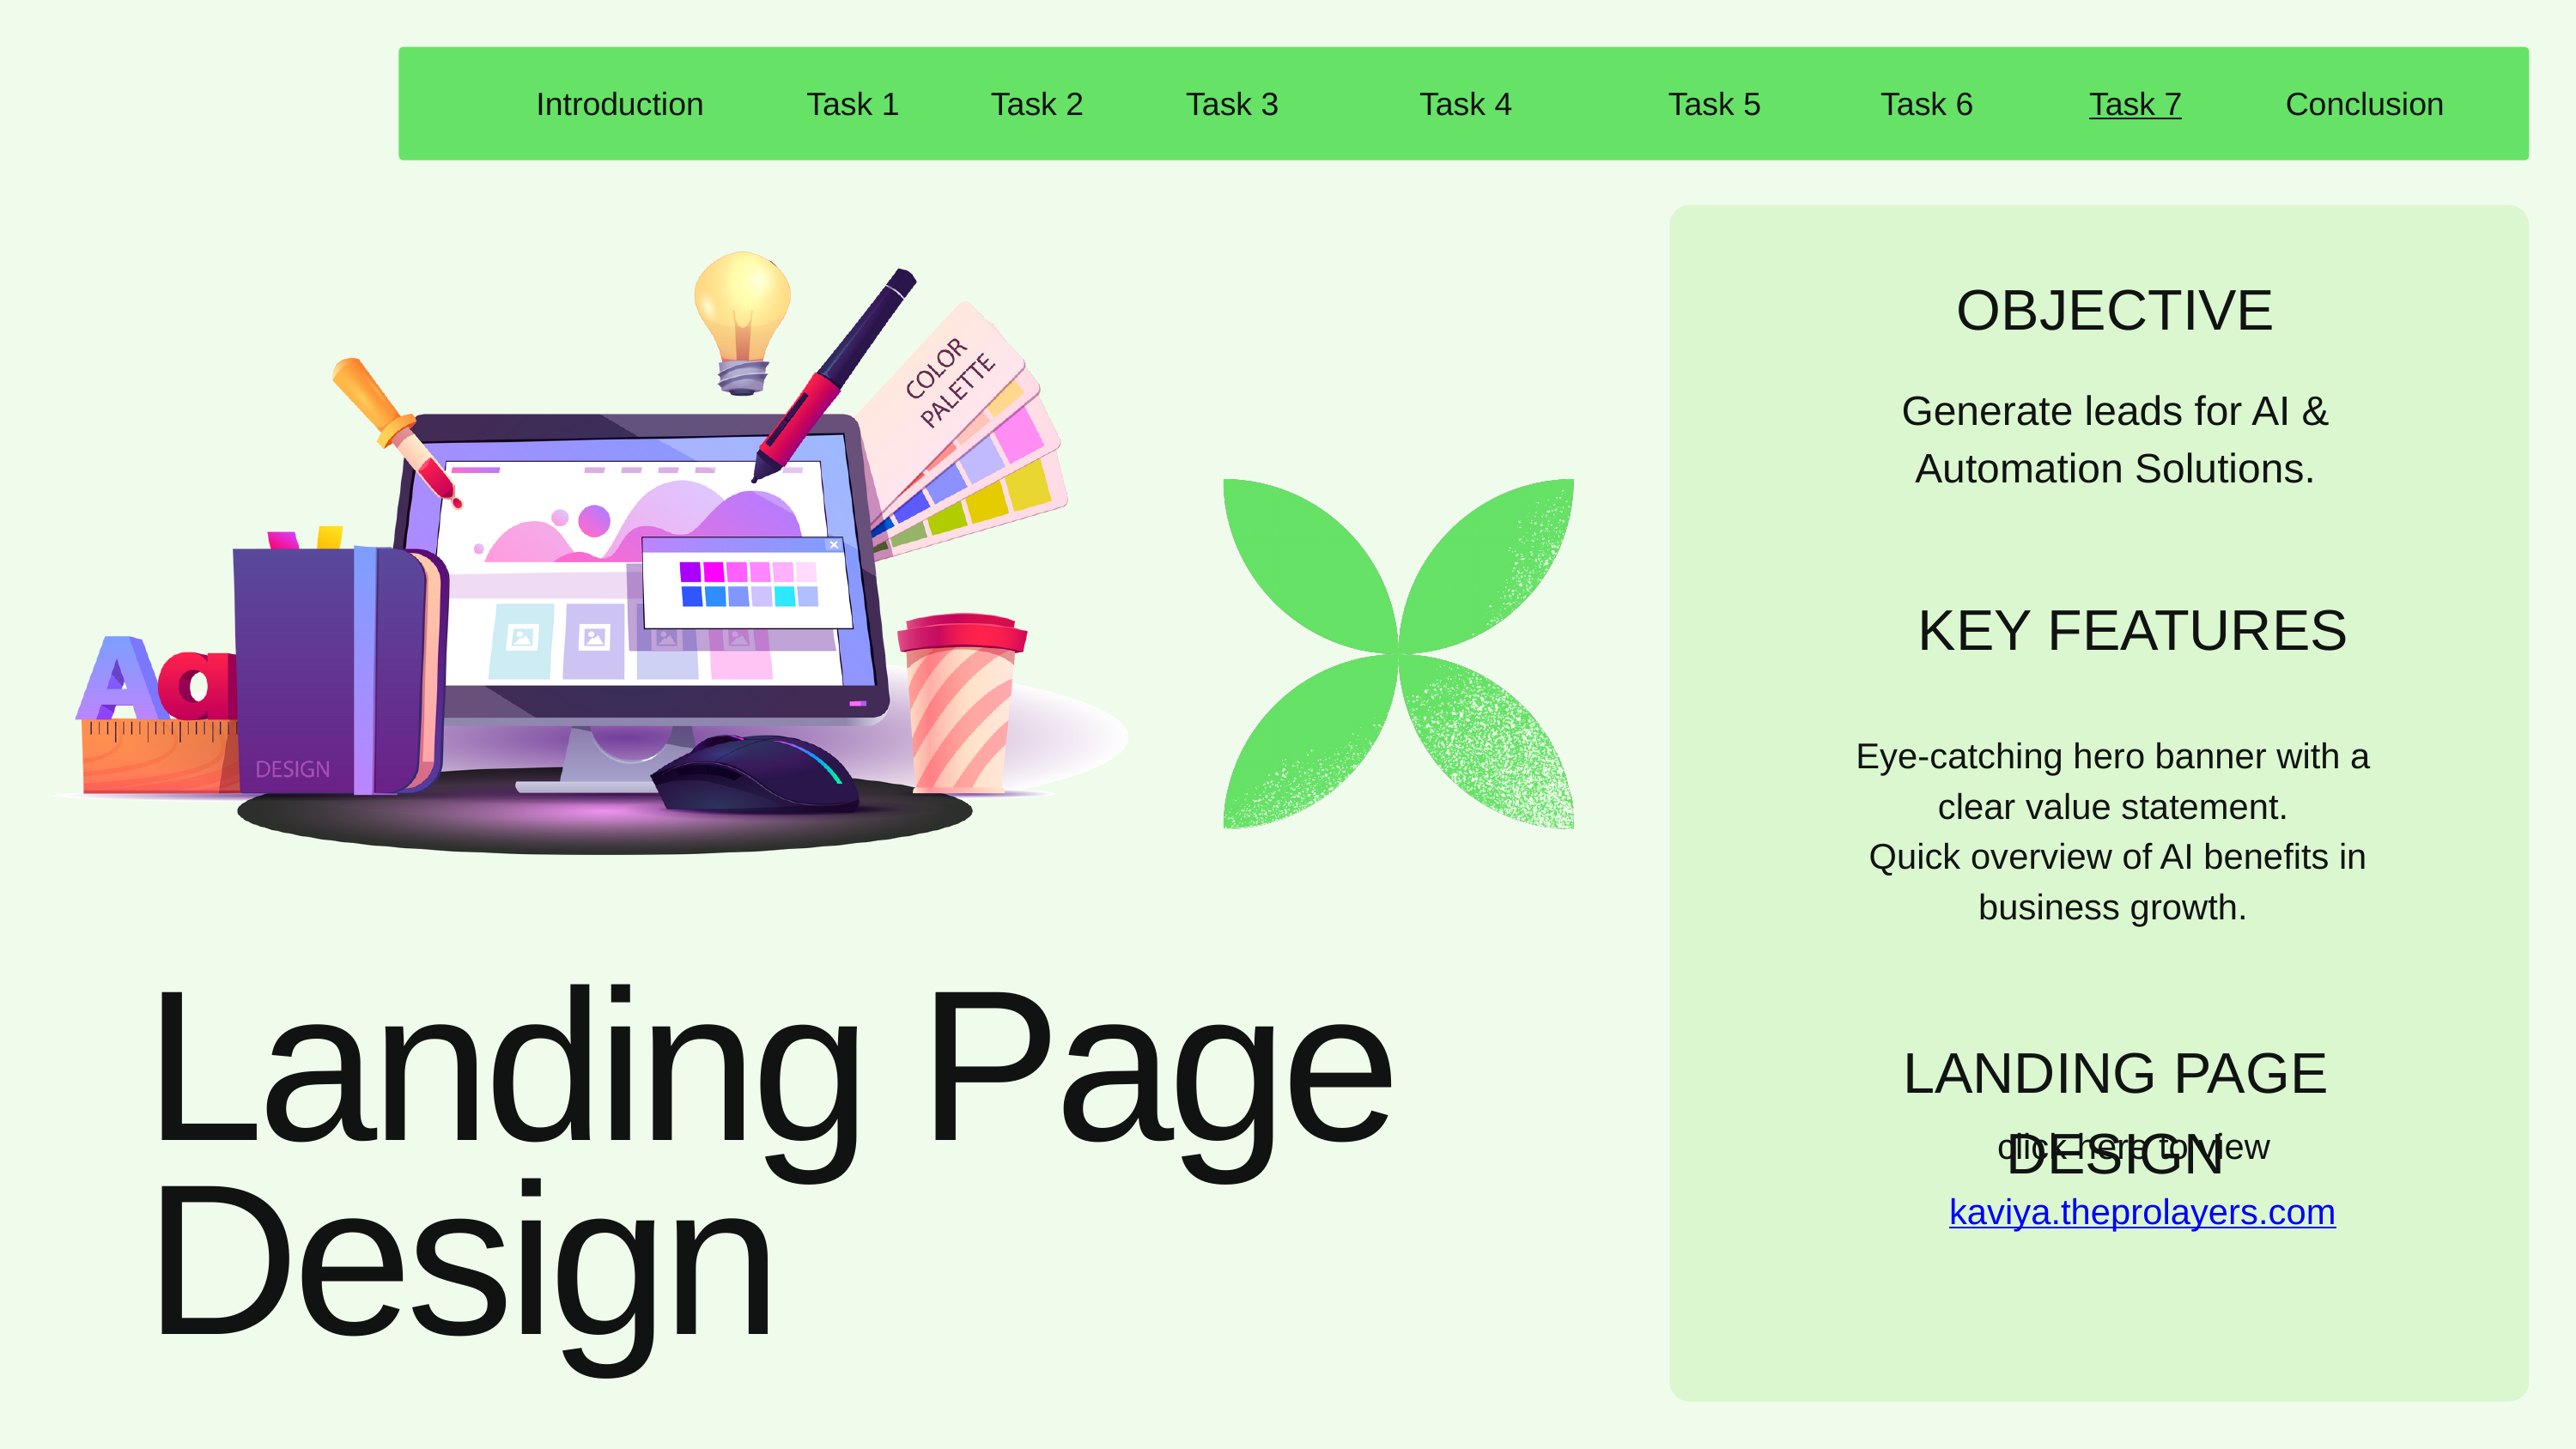

Introduction
Task 1
Task 2
Task 3
Task 4
Task 5
Task 6
Task 7
Conclusion

OBJECTIVE
Generate leads for AI & Automation Solutions.

KEY FEATURES
Eye-catching hero banner with a clear value statement.
 Quick overview of AI benefits in business growth.
Landing Page Design
LANDING PAGE DESIGN
click here to view
kaviya.theprolayers.com